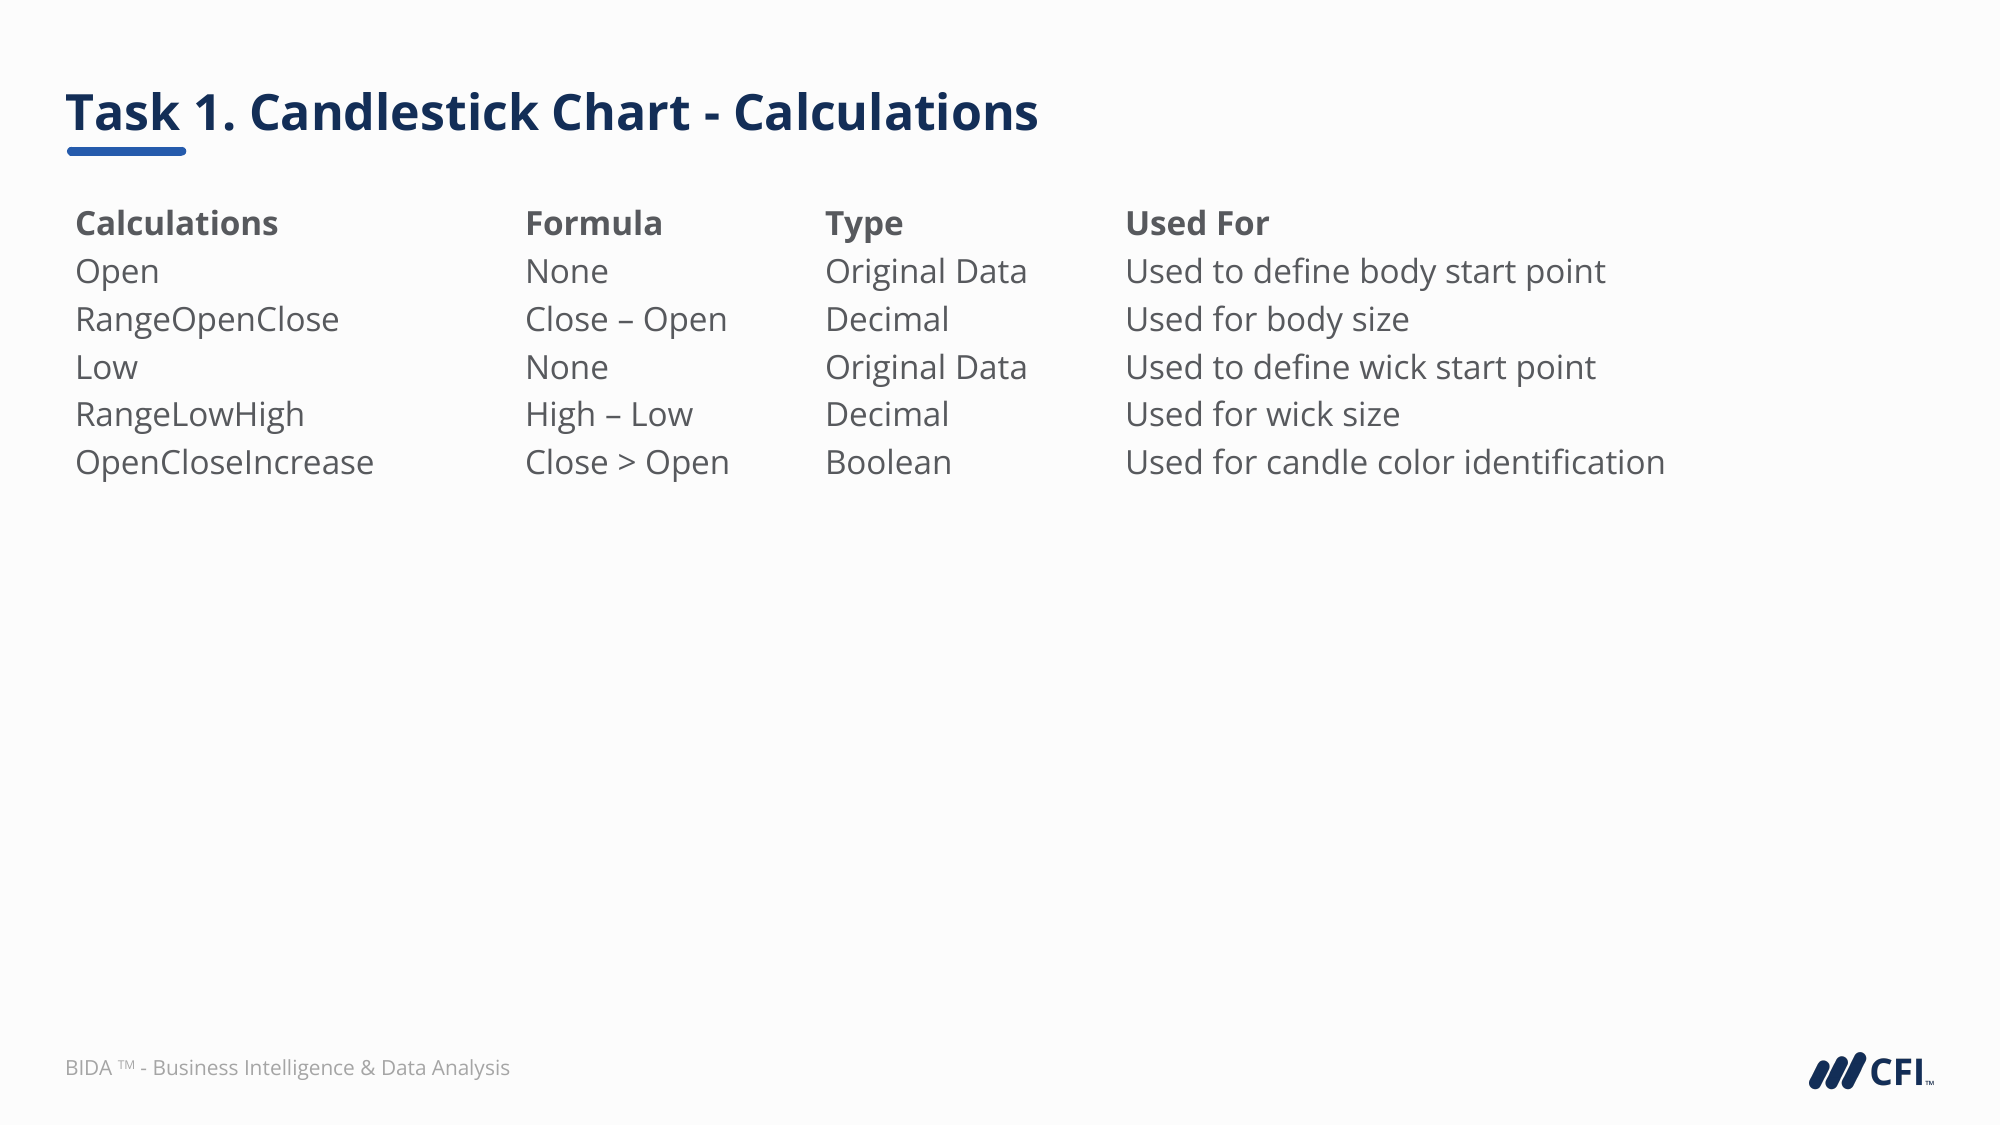

# Task 1. Candlestick Chart - Calculations
Calculations		Formula		Type		Used For
Open			None		Original Data	Used to define body start point
RangeOpenClose		Close – Open	Decimal		Used for body size
Low			None		Original Data	Used to define wick start point
RangeLowHigh		High – Low	Decimal		Used for wick size
OpenCloseIncrease	Close > Open	Boolean		Used for candle color identification